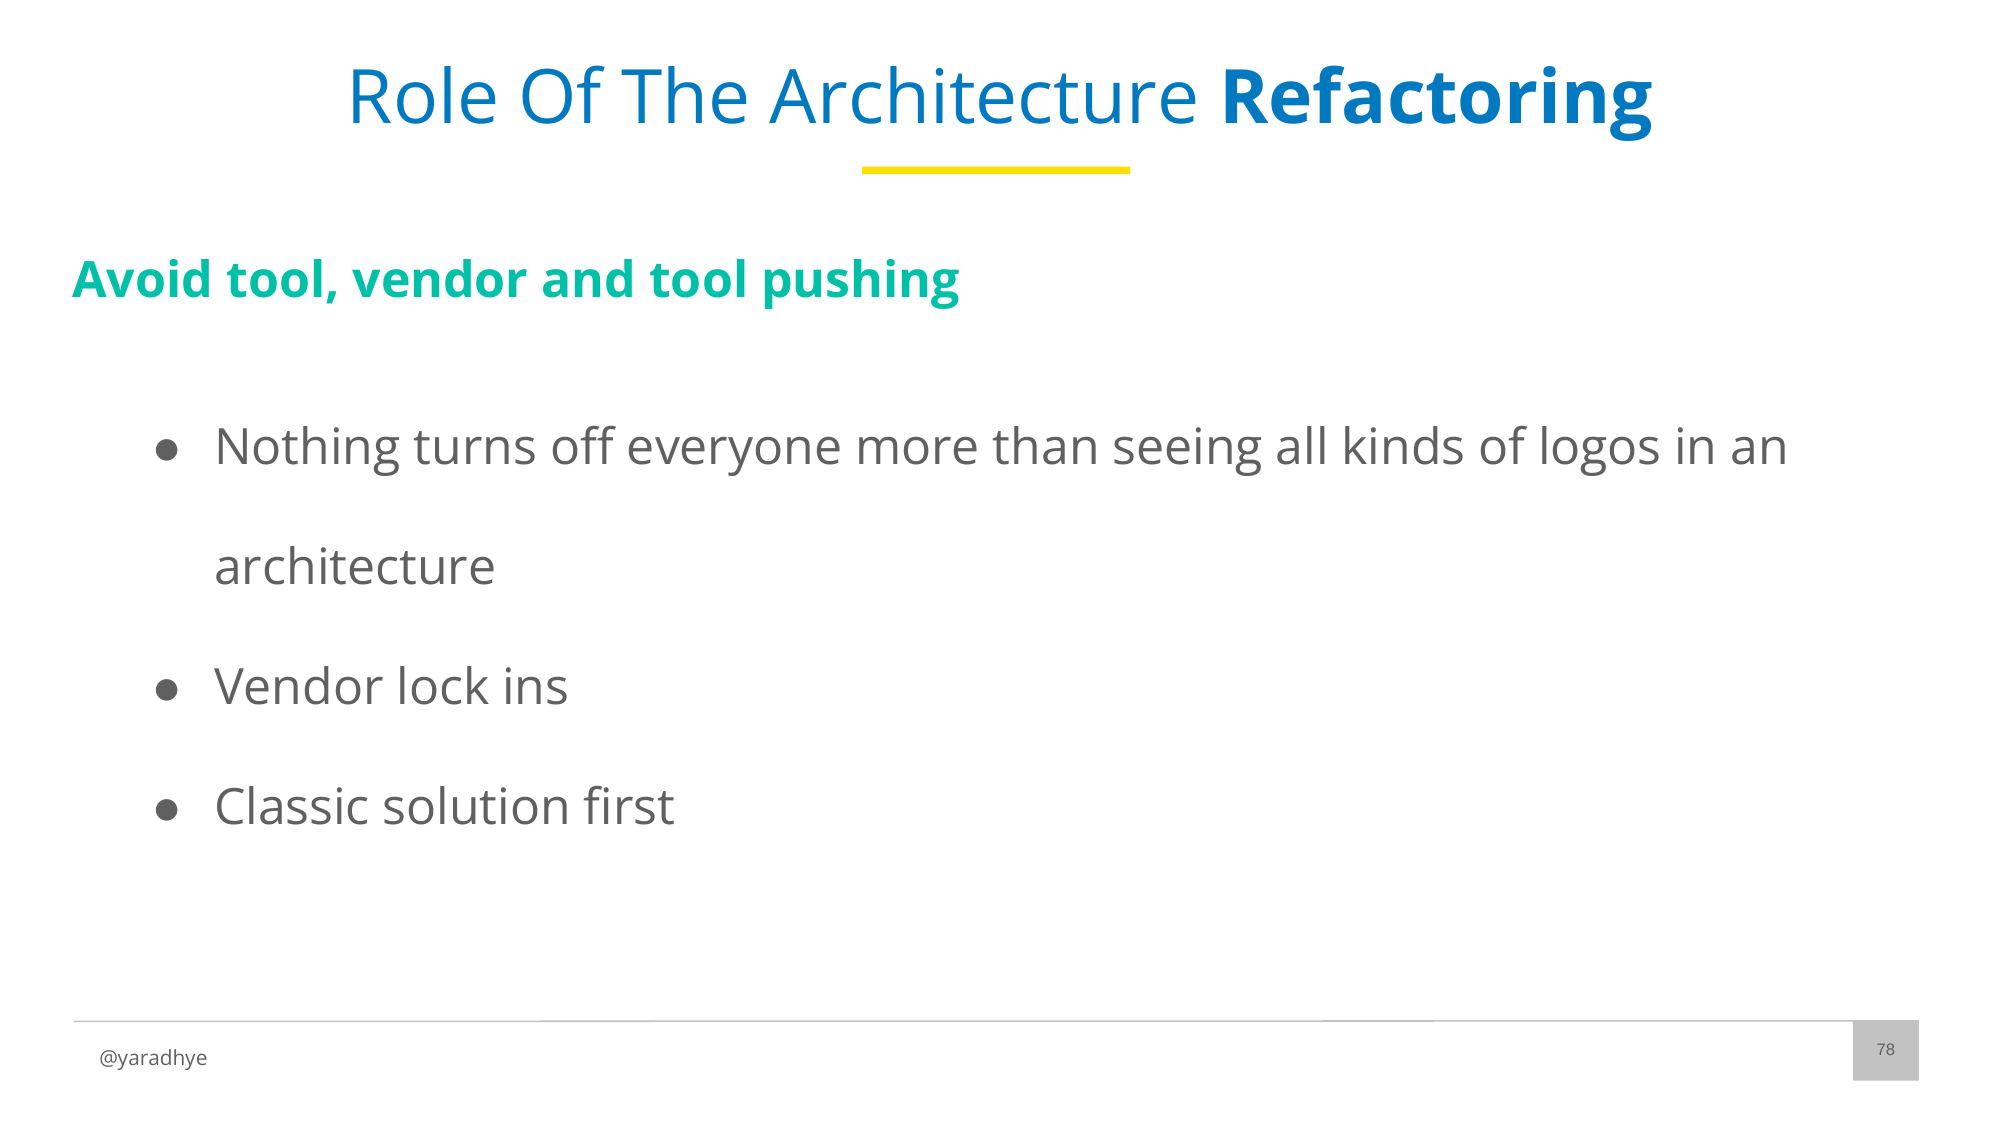

# Role Of The Architecture Refactoring
Avoid tool, vendor and tool pushing
Nothing turns off everyone more than seeing all kinds of logos in an architecture
Vendor lock ins
Classic solution first